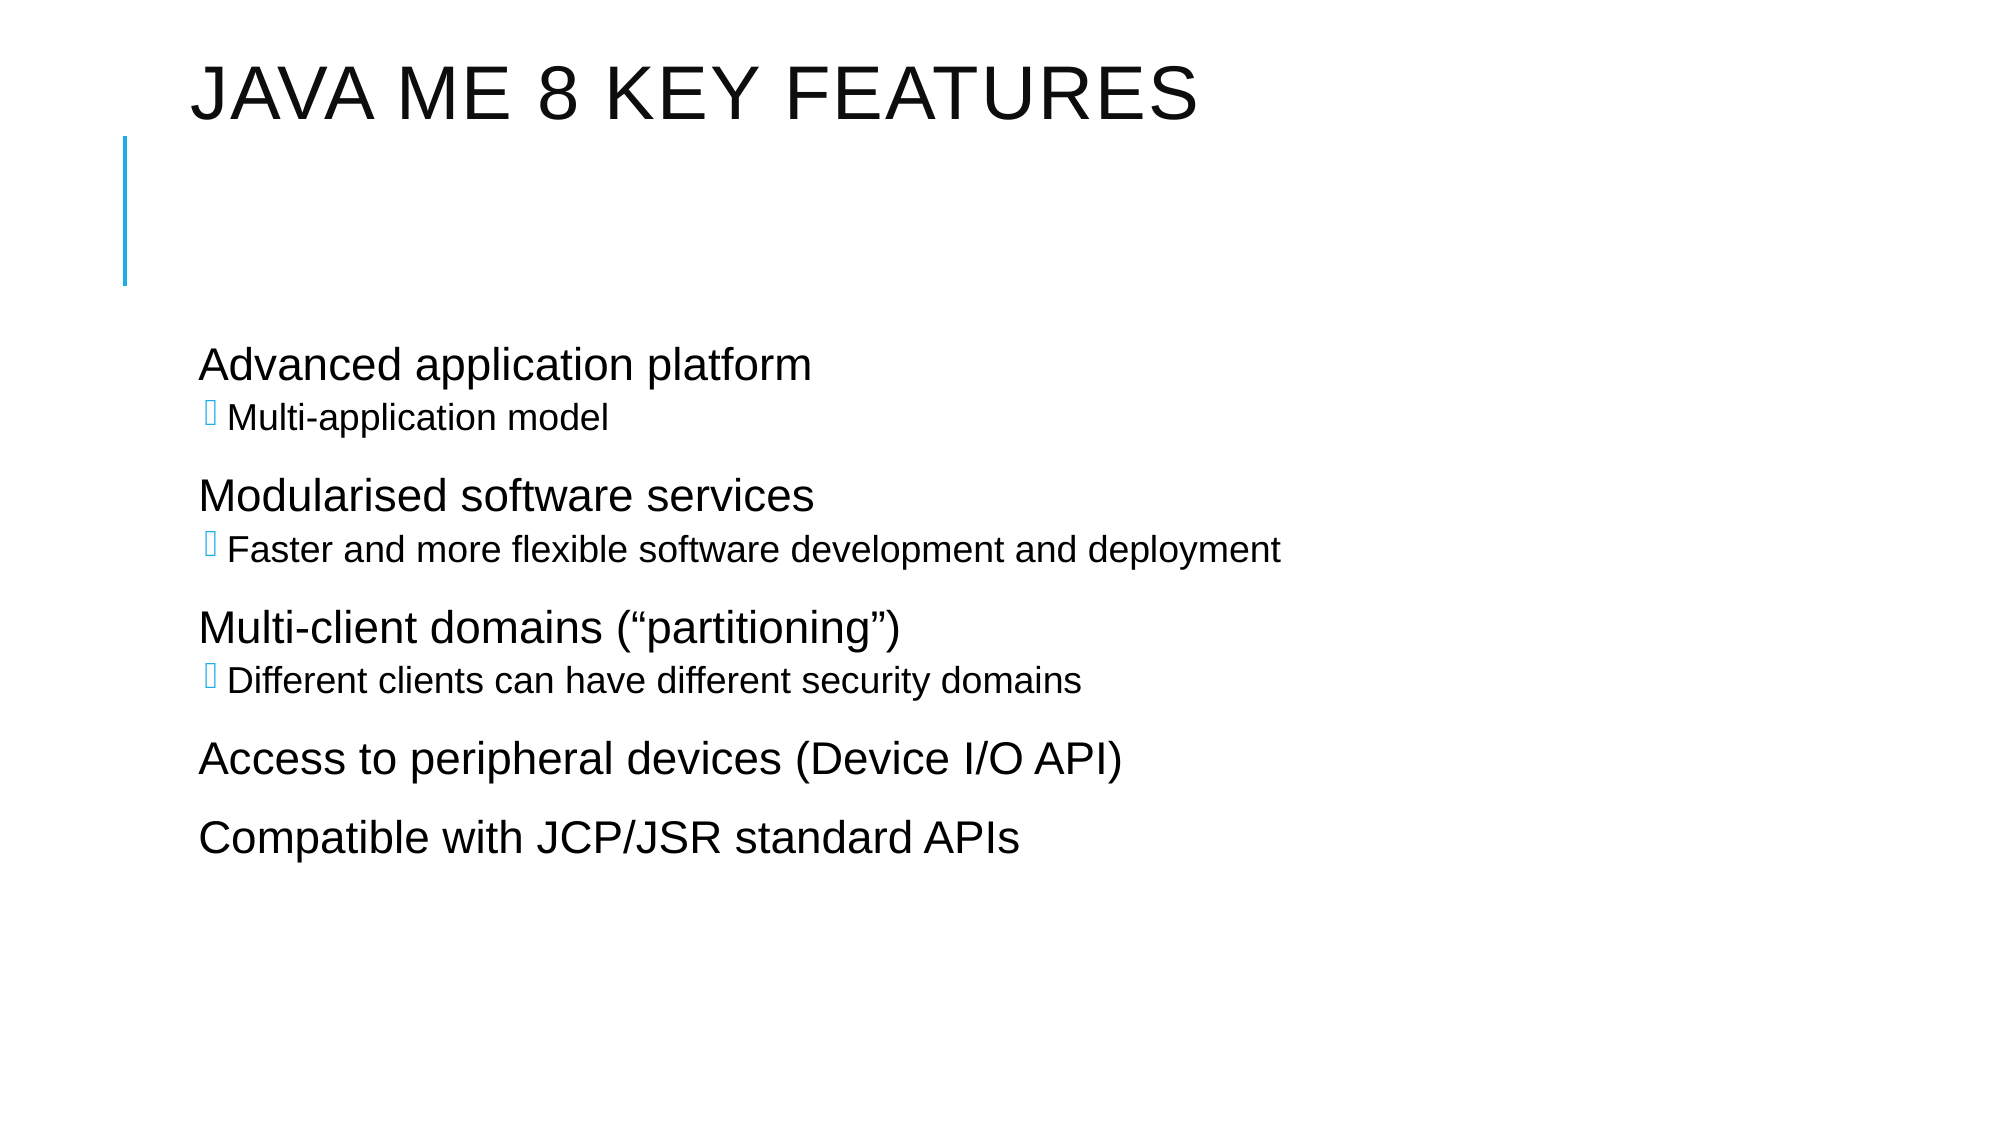

# Java ME 8 Key Features
Advanced application platform
Multi-application model
Modularised software services
Faster and more flexible software development and deployment
Multi-client domains (“partitioning”)
Different clients can have different security domains
Access to peripheral devices (Device I/O API)
Compatible with JCP/JSR standard APIs